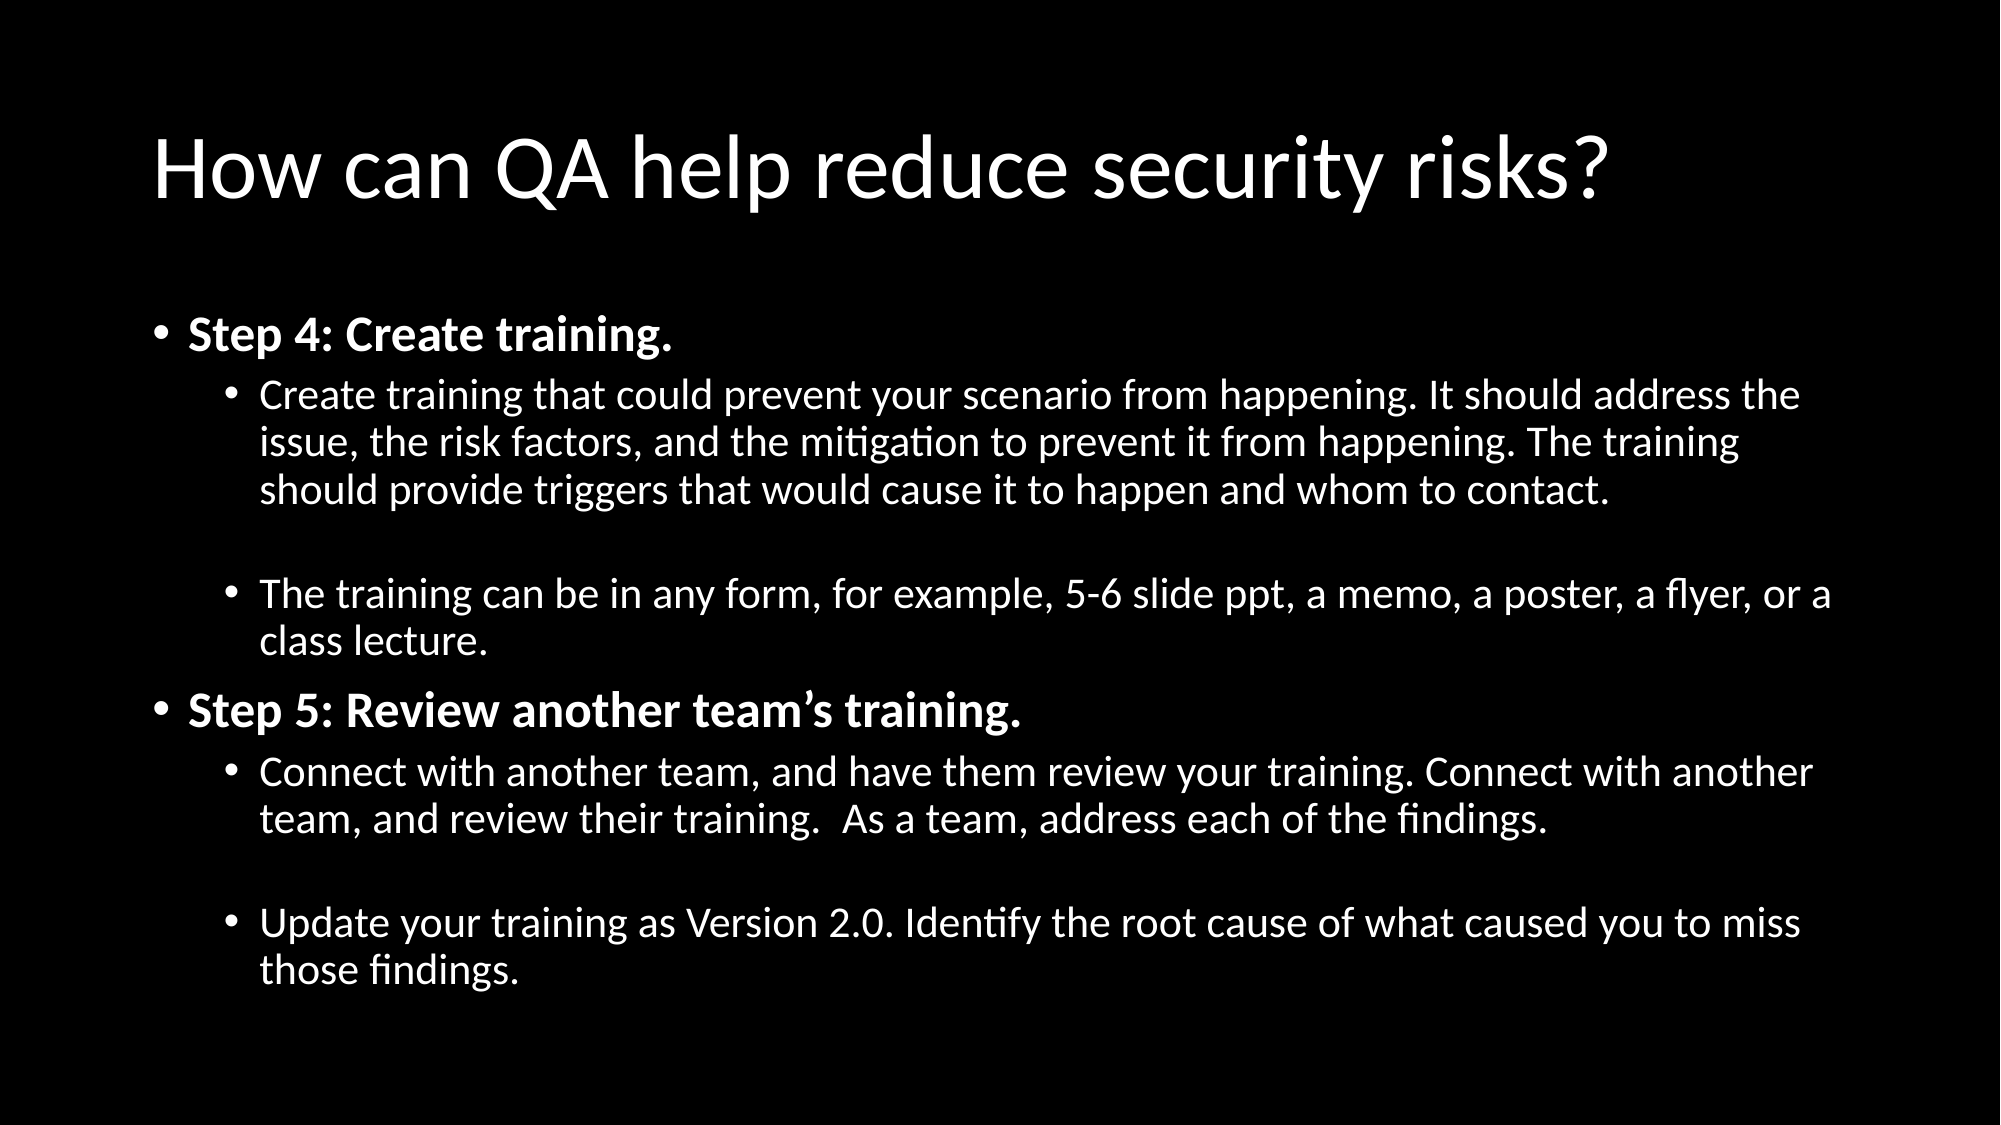

# How can QA help reduce security risks?
Step 4: Create training.
Create training that could prevent your scenario from happening. It should address the issue, the risk factors, and the mitigation to prevent it from happening. The training should provide triggers that would cause it to happen and whom to contact.
The training can be in any form, for example, 5-6 slide ppt, a memo, a poster, a flyer, or a class lecture.
Step 5: Review another team’s training.
Connect with another team, and have them review your training. Connect with another team, and review their training.  As a team, address each of the findings.
Update your training as Version 2.0. Identify the root cause of what caused you to miss those findings.